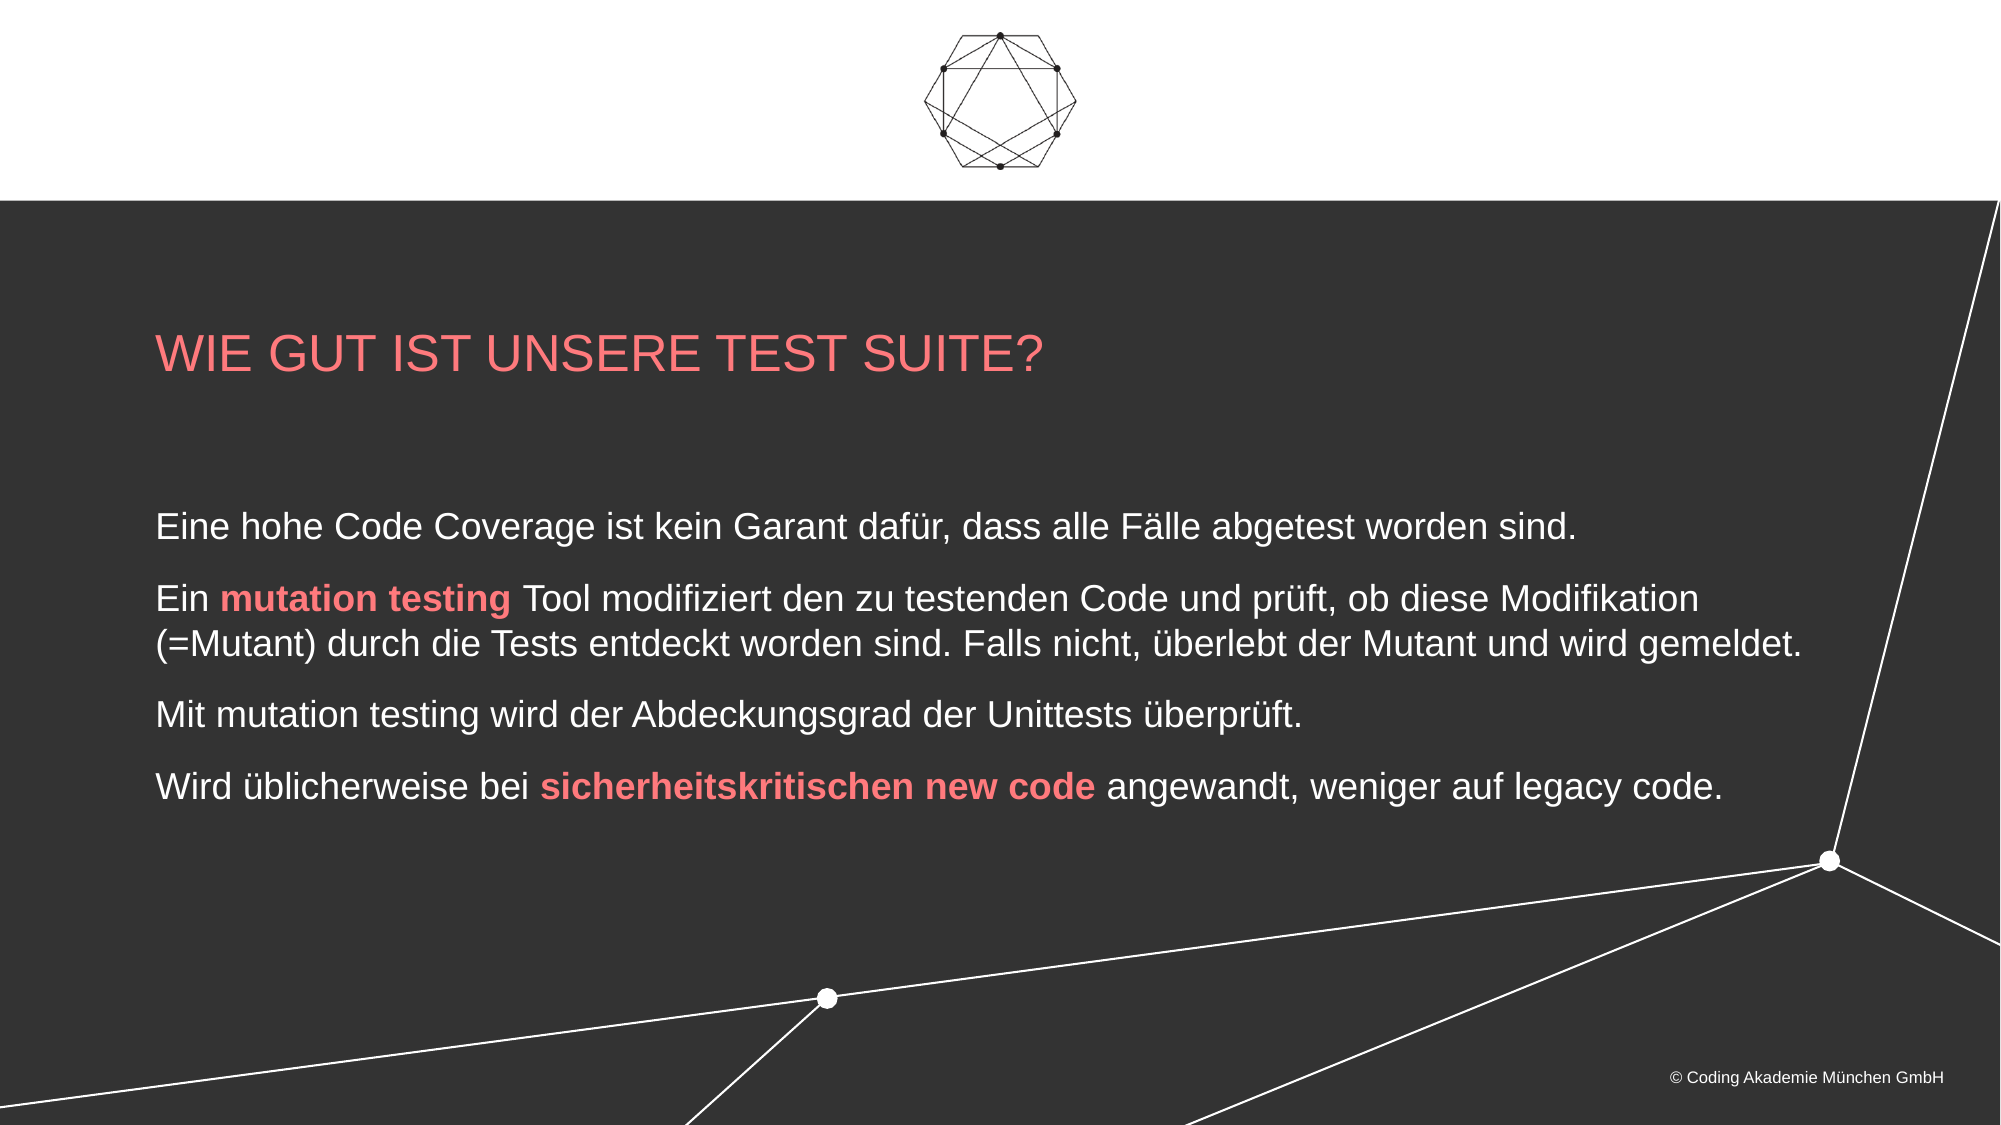

Wie gut ist unsere test suite?
Eine hohe Code Coverage ist kein Garant dafür, dass alle Fälle abgetest worden sind.
Ein mutation testing Tool modifiziert den zu testenden Code und prüft, ob diese Modifikation (=Mutant) durch die Tests entdeckt worden sind. Falls nicht, überlebt der Mutant und wird gemeldet.
Mit mutation testing wird der Abdeckungsgrad der Unittests überprüft.
Wird üblicherweise bei sicherheitskritischen new code angewandt, weniger auf legacy code.
© Coding Akademie München GmbH